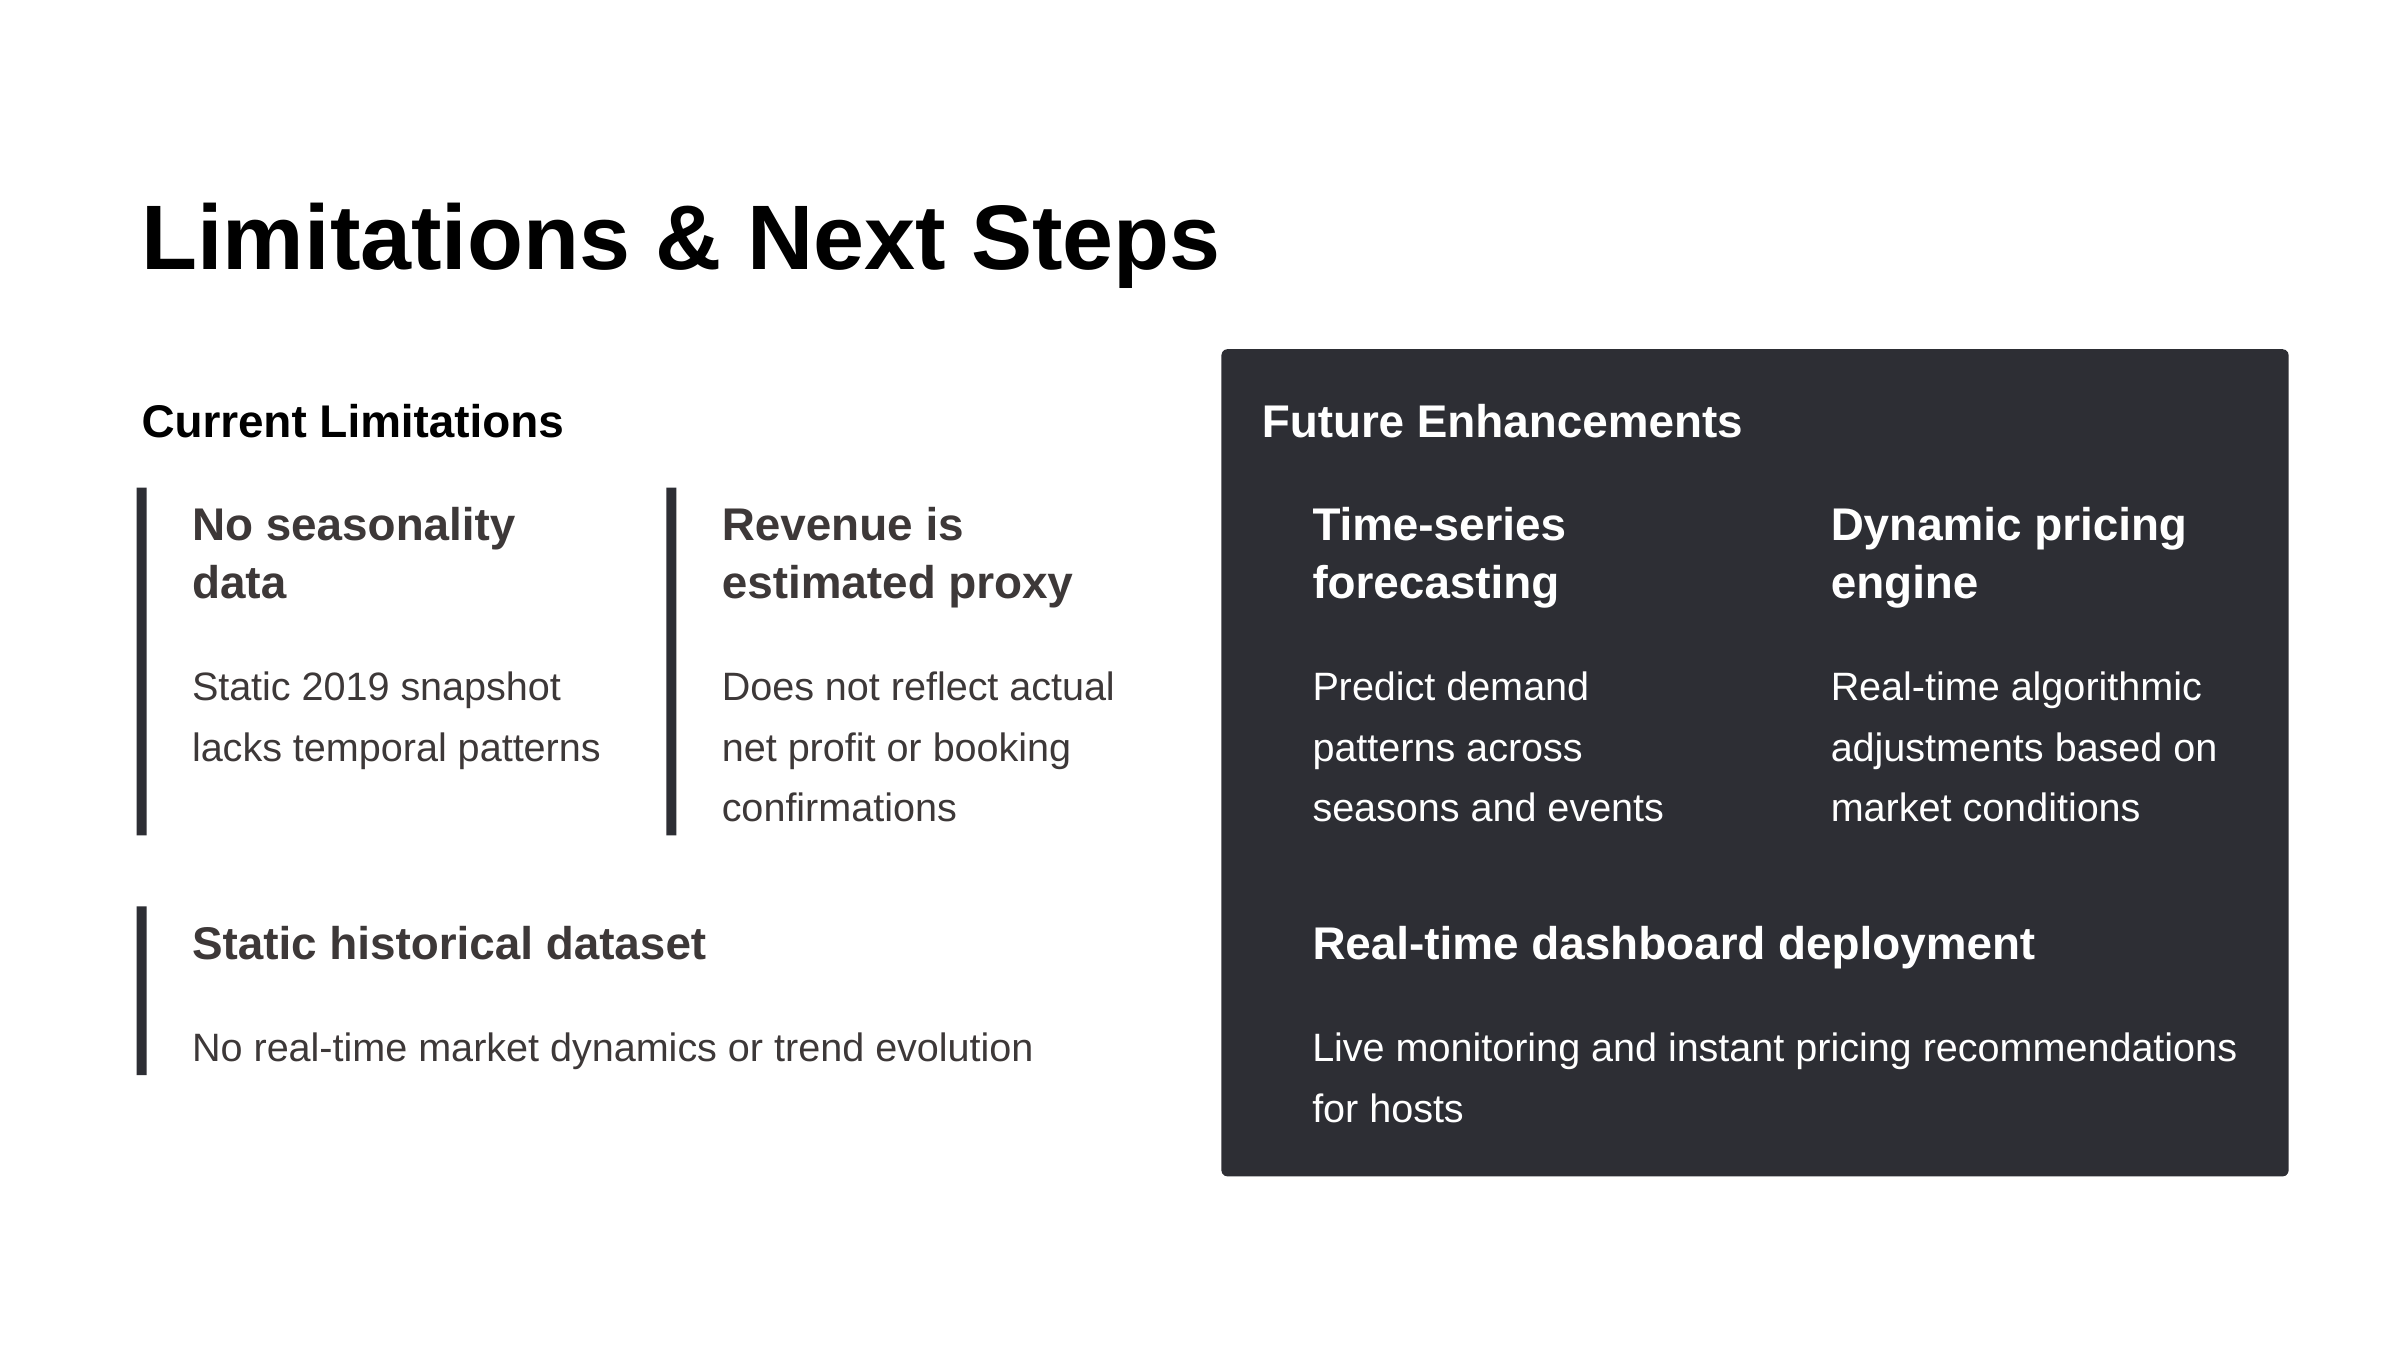

Limitations & Next Steps

Current Limitations
Future Enhancements

No seasonality data
Revenue is estimated proxy
Time-series forecasting
Dynamic pricing engine
Static 2019 snapshot lacks temporal patterns
Does not reflect actual net profit or booking confirmations
Predict demand patterns across seasons and events
Real-time algorithmic adjustments based on market conditions

Static historical dataset
Real-time dashboard deployment
No real-time market dynamics or trend evolution
Live monitoring and instant pricing recommendations for hosts